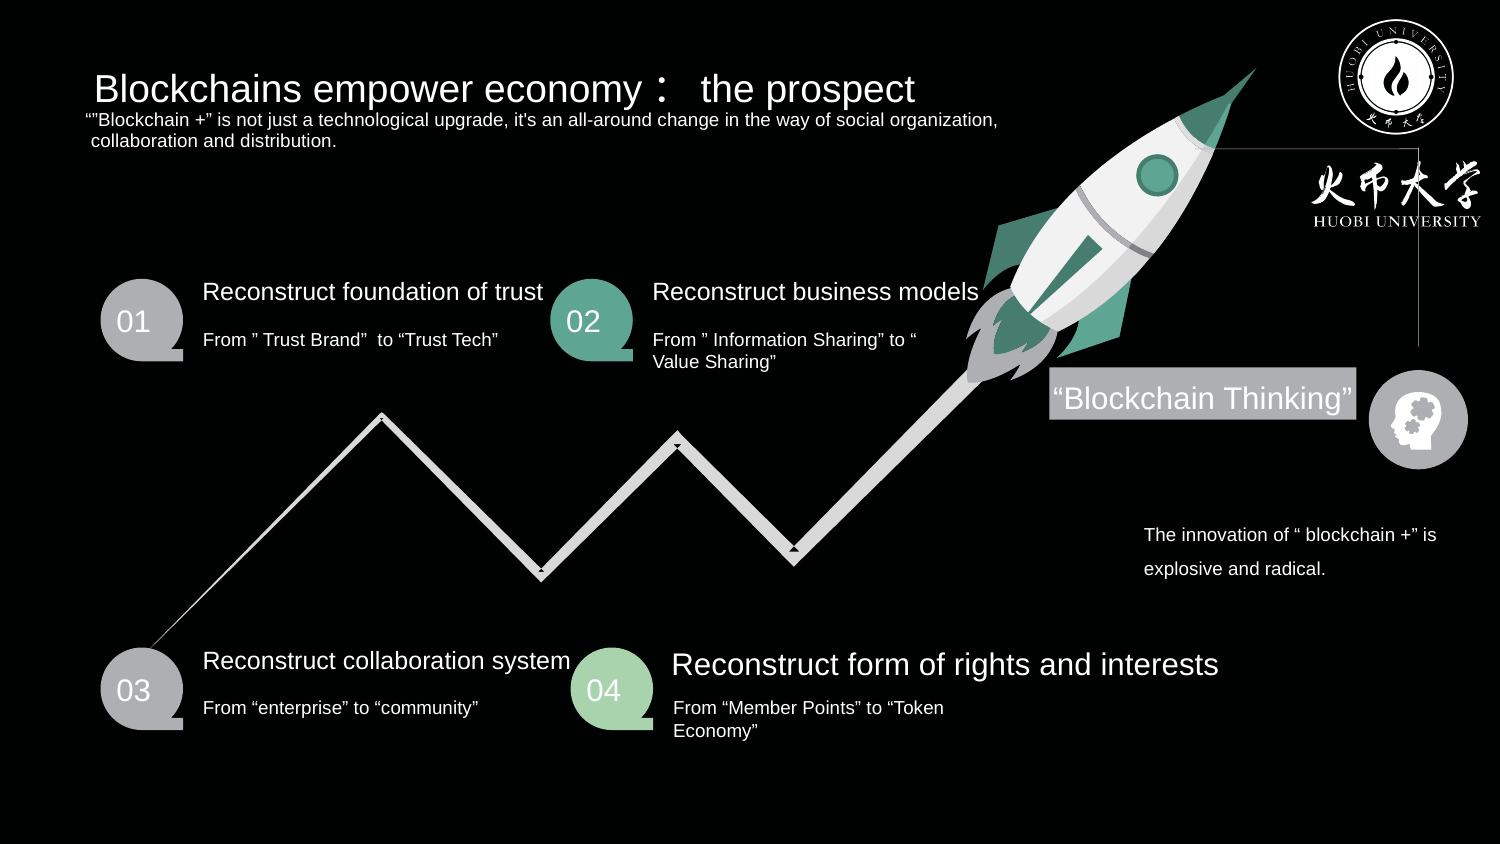

Blockchains empower economy：the prospect

“”Blockchain +” is not just a technological upgrade, it's an all-around change in the way of social organization,
 collaboration and distribution.

Reconstruct foundation of trust
Reconstruct business models

01

02

From ” Trust Brand”  to “Trust Tech”
From ” Information Sharing” to “ Value Sharing”
“Blockchain Thinking”

The innovation of “ blockchain +” is explosive and radical.
Reconstruct collaboration system
Reconstruct form of rights and interests

03

04
From “enterprise” to “community”
From “Member Points” to “Token Economy”